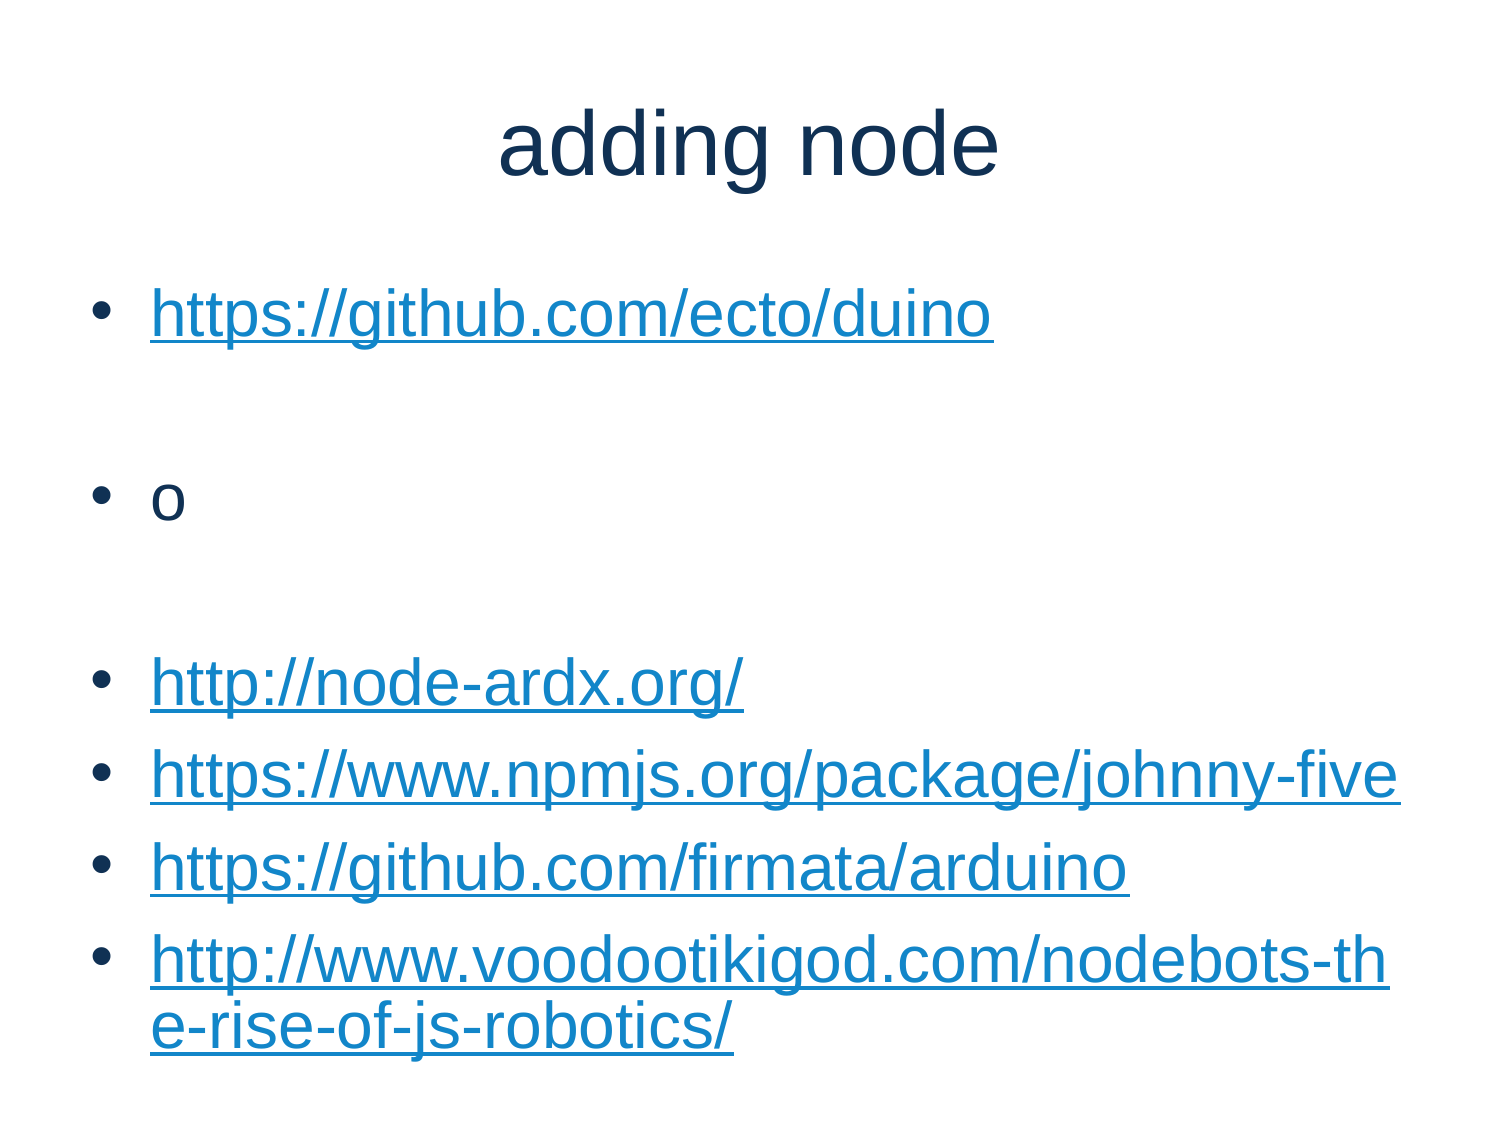

# adding node
https://github.com/ecto/duino

o

http://node-ardx.org/
https://www.npmjs.org/package/johnny-five
https://github.com/firmata/arduino
http://www.voodootikigod.com/nodebots-the-rise-of-js-robotics/